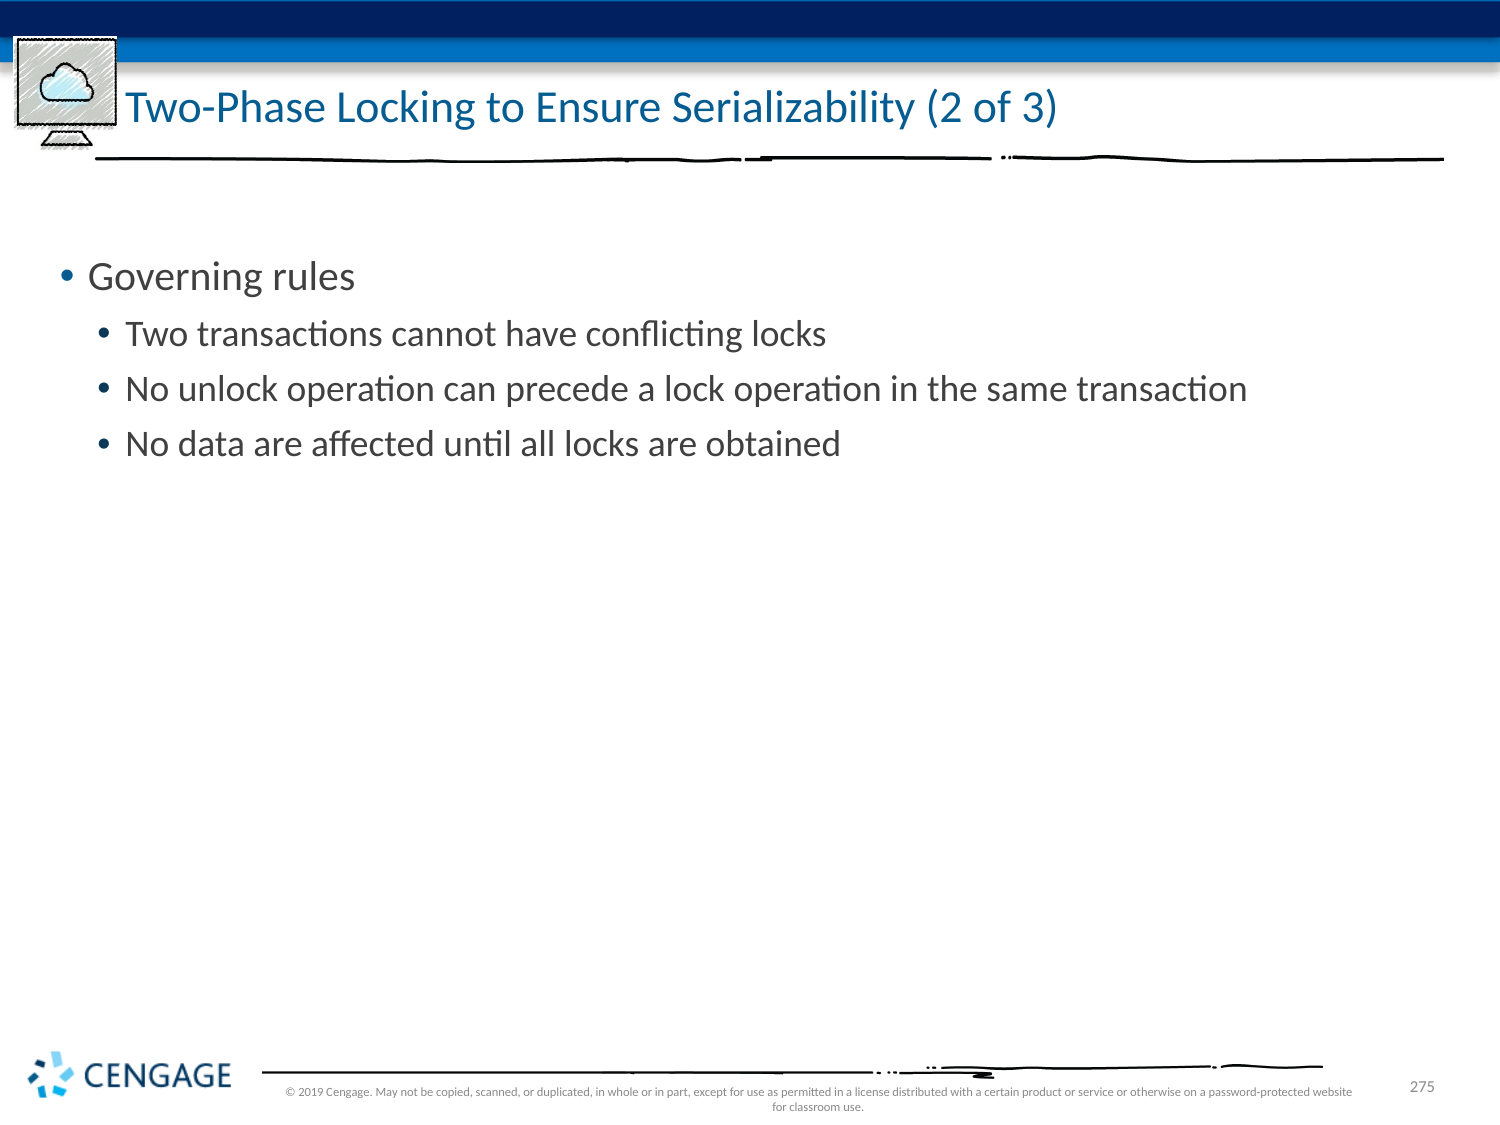

# Two-Phase Locking to Ensure Serializability (2 of 3)
Governing rules
Two transactions cannot have conflicting locks
No unlock operation can precede a lock operation in the same transaction
No data are affected until all locks are obtained
© 2019 Cengage. May not be copied, scanned, or duplicated, in whole or in part, except for use as permitted in a license distributed with a certain product or service or otherwise on a password-protected website for classroom use.